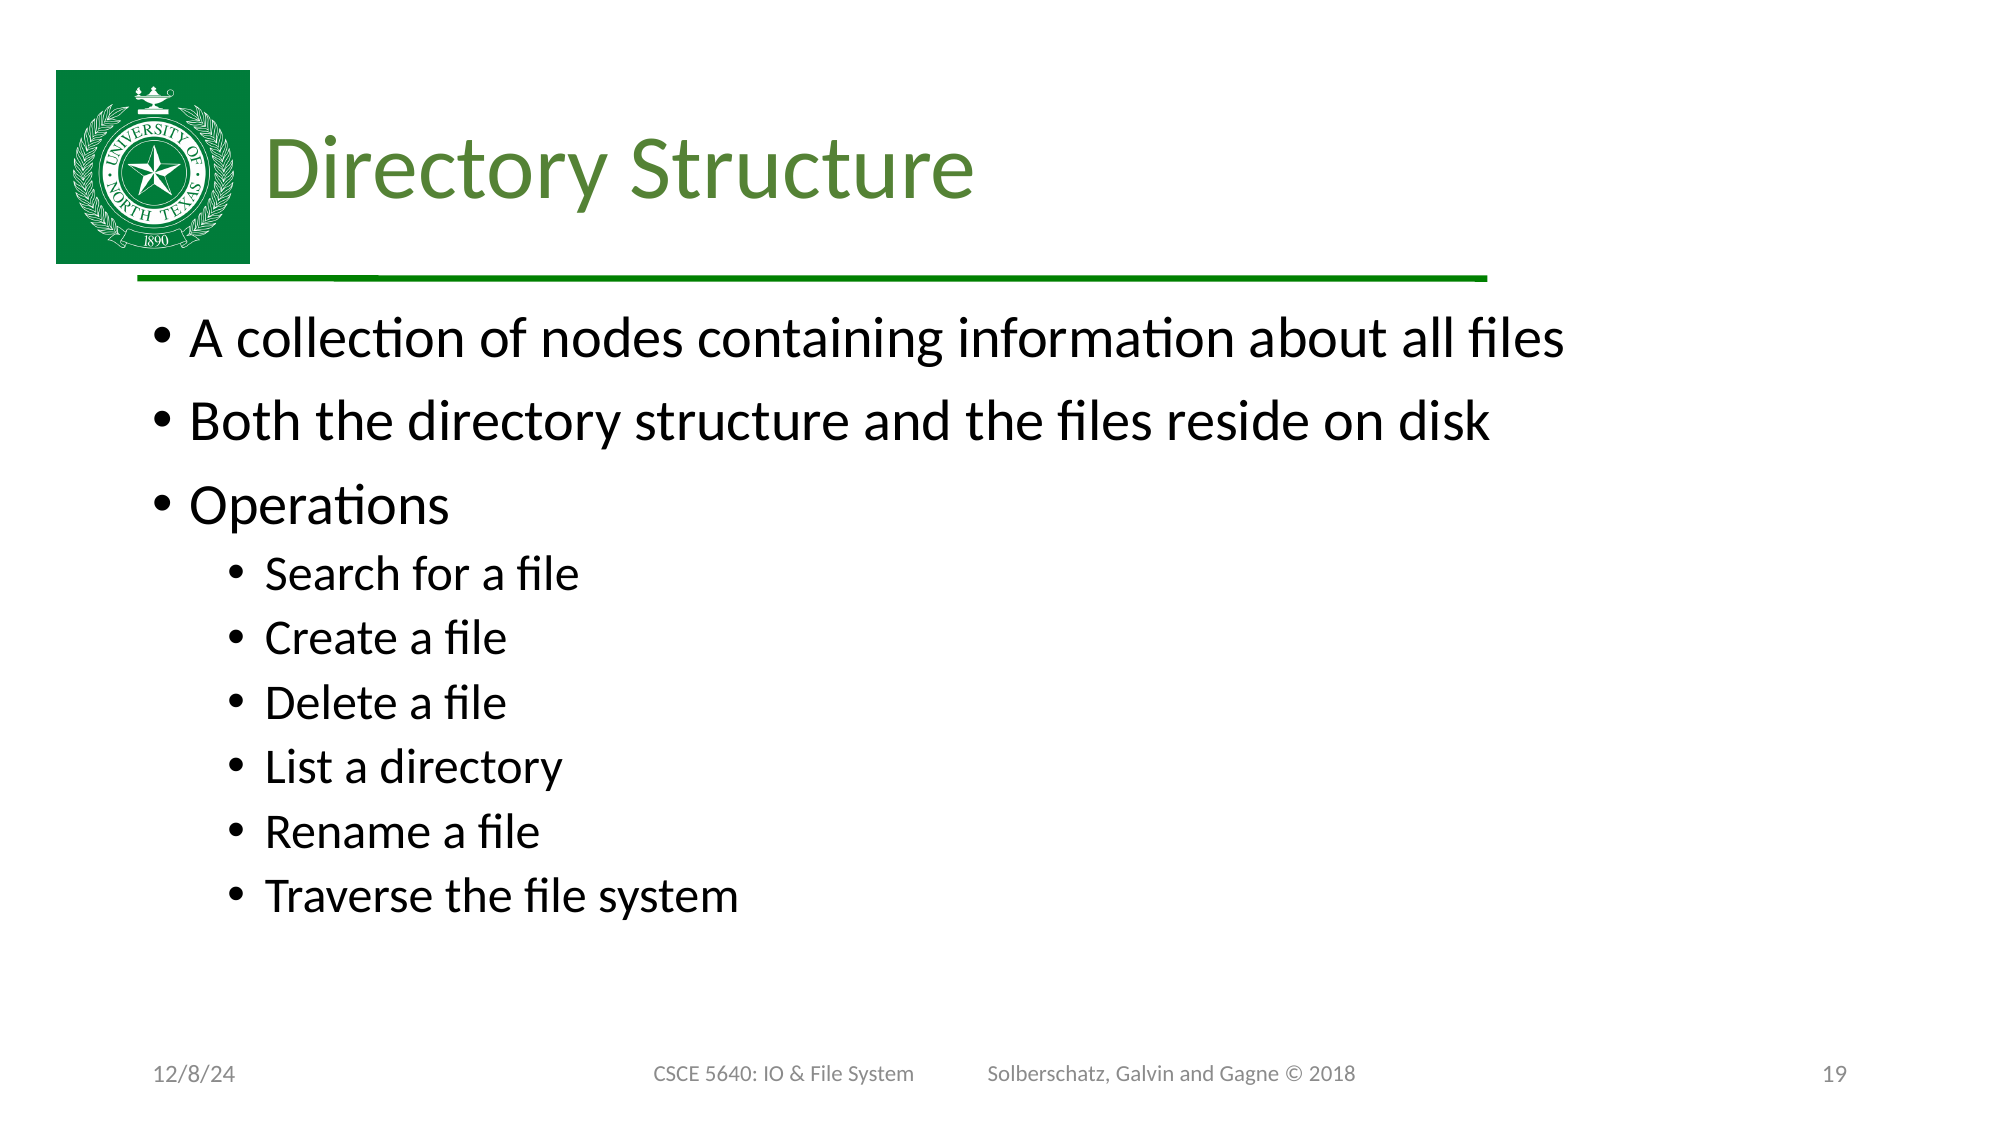

# Directory Structure
A collection of nodes containing information about all files
Both the directory structure and the files reside on disk
Operations
Search for a file
Create a file
Delete a file
List a directory
Rename a file
Traverse the file system

12/8/24
CSCE 5640: IO & File System              Solberschatz, Galvin and Gagne © 2018
19